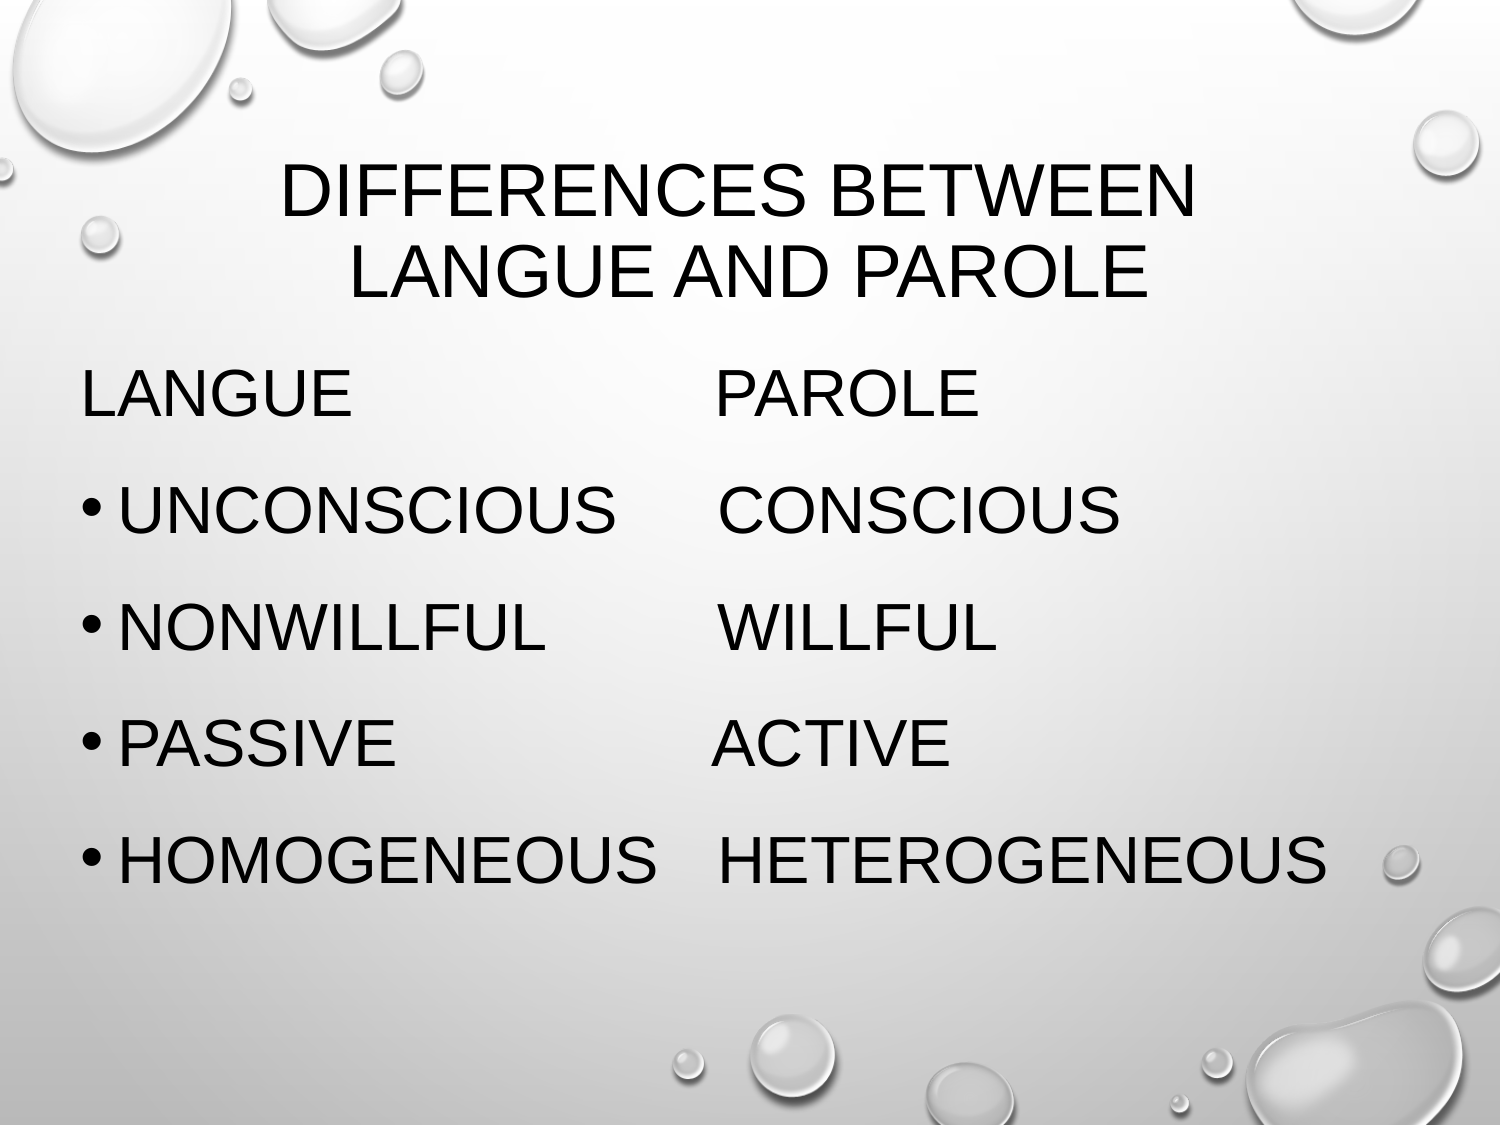

# Differences between langue and parole
Langue 		        Parole
unconscious	conscious
nonwillful 		willful
passive 		        active
homogeneous 	heterogeneous